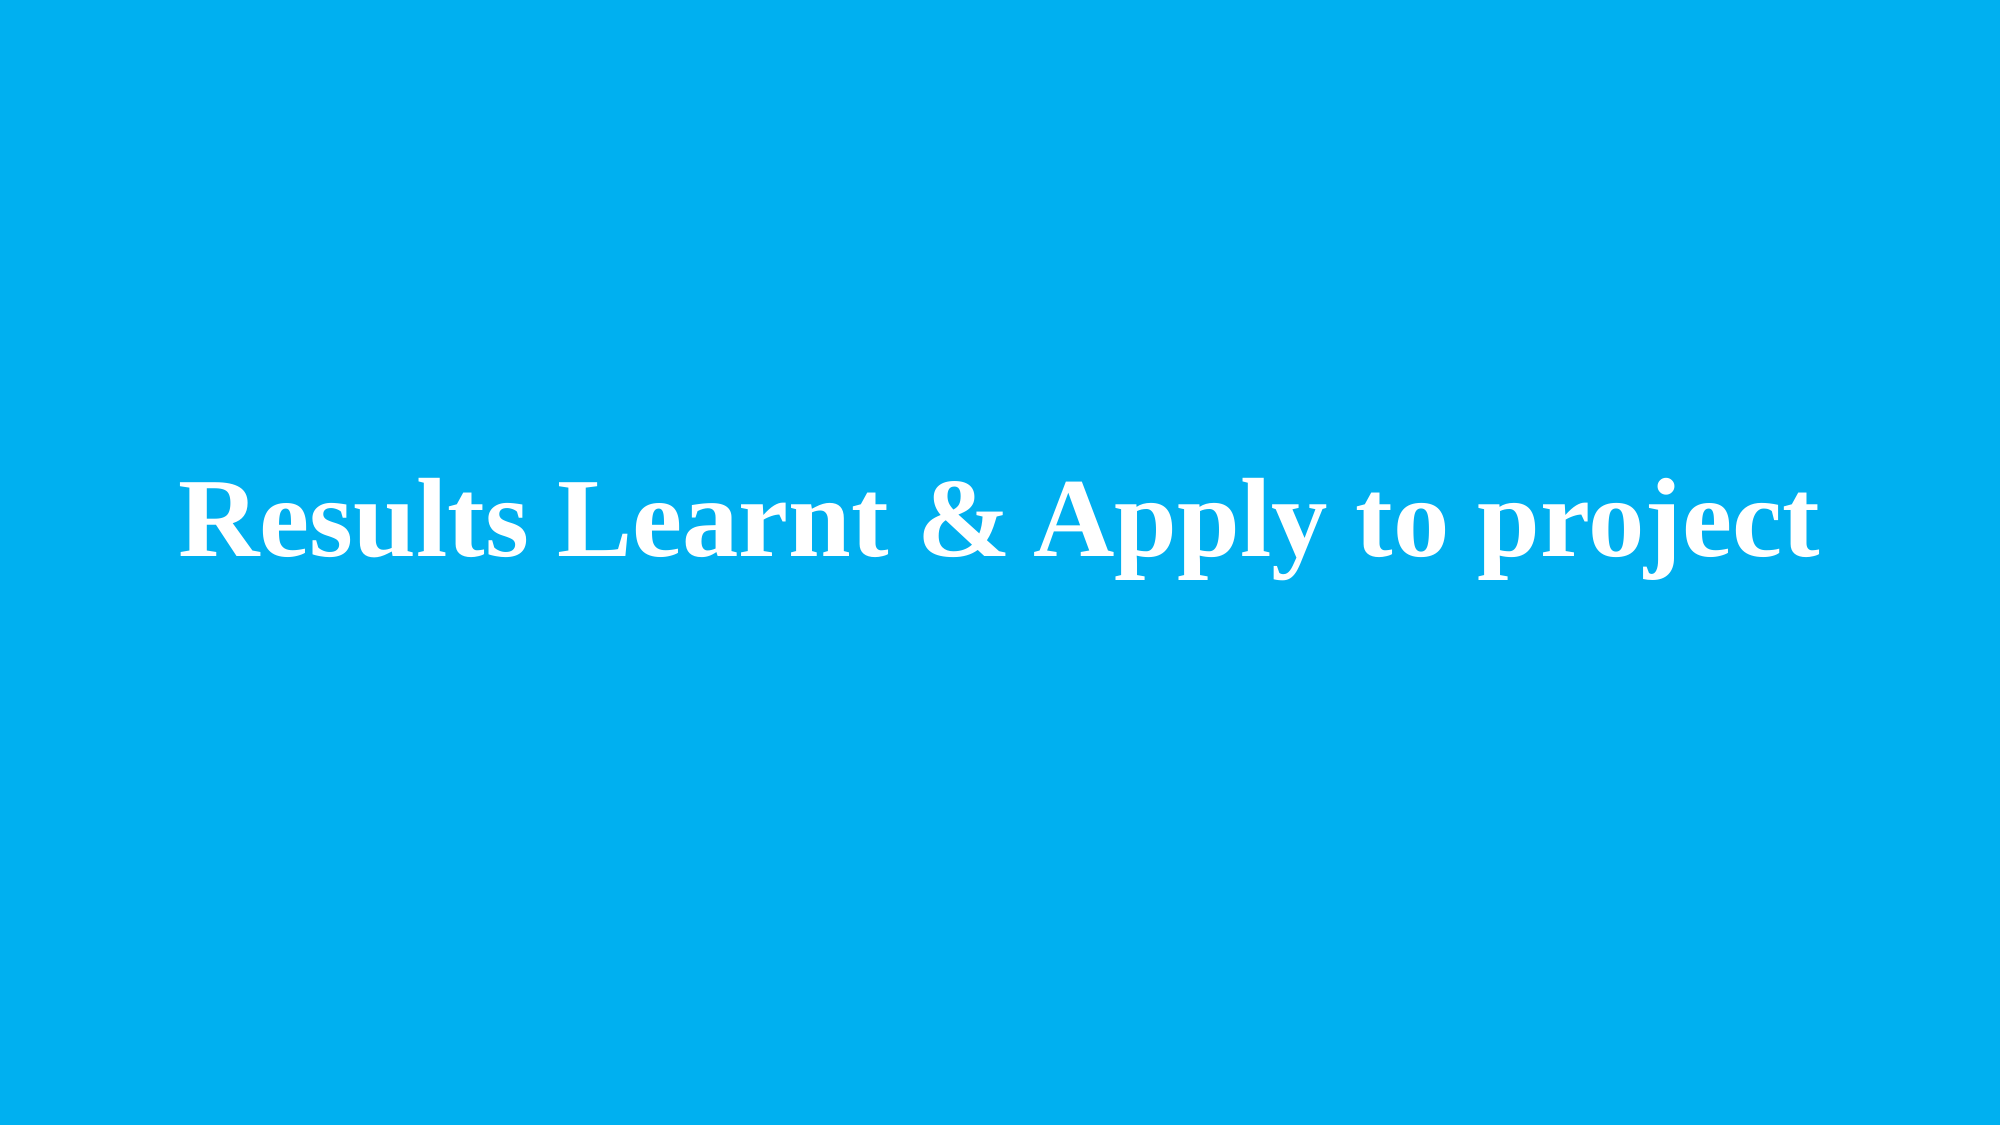

# Results Learnt & Apply to project